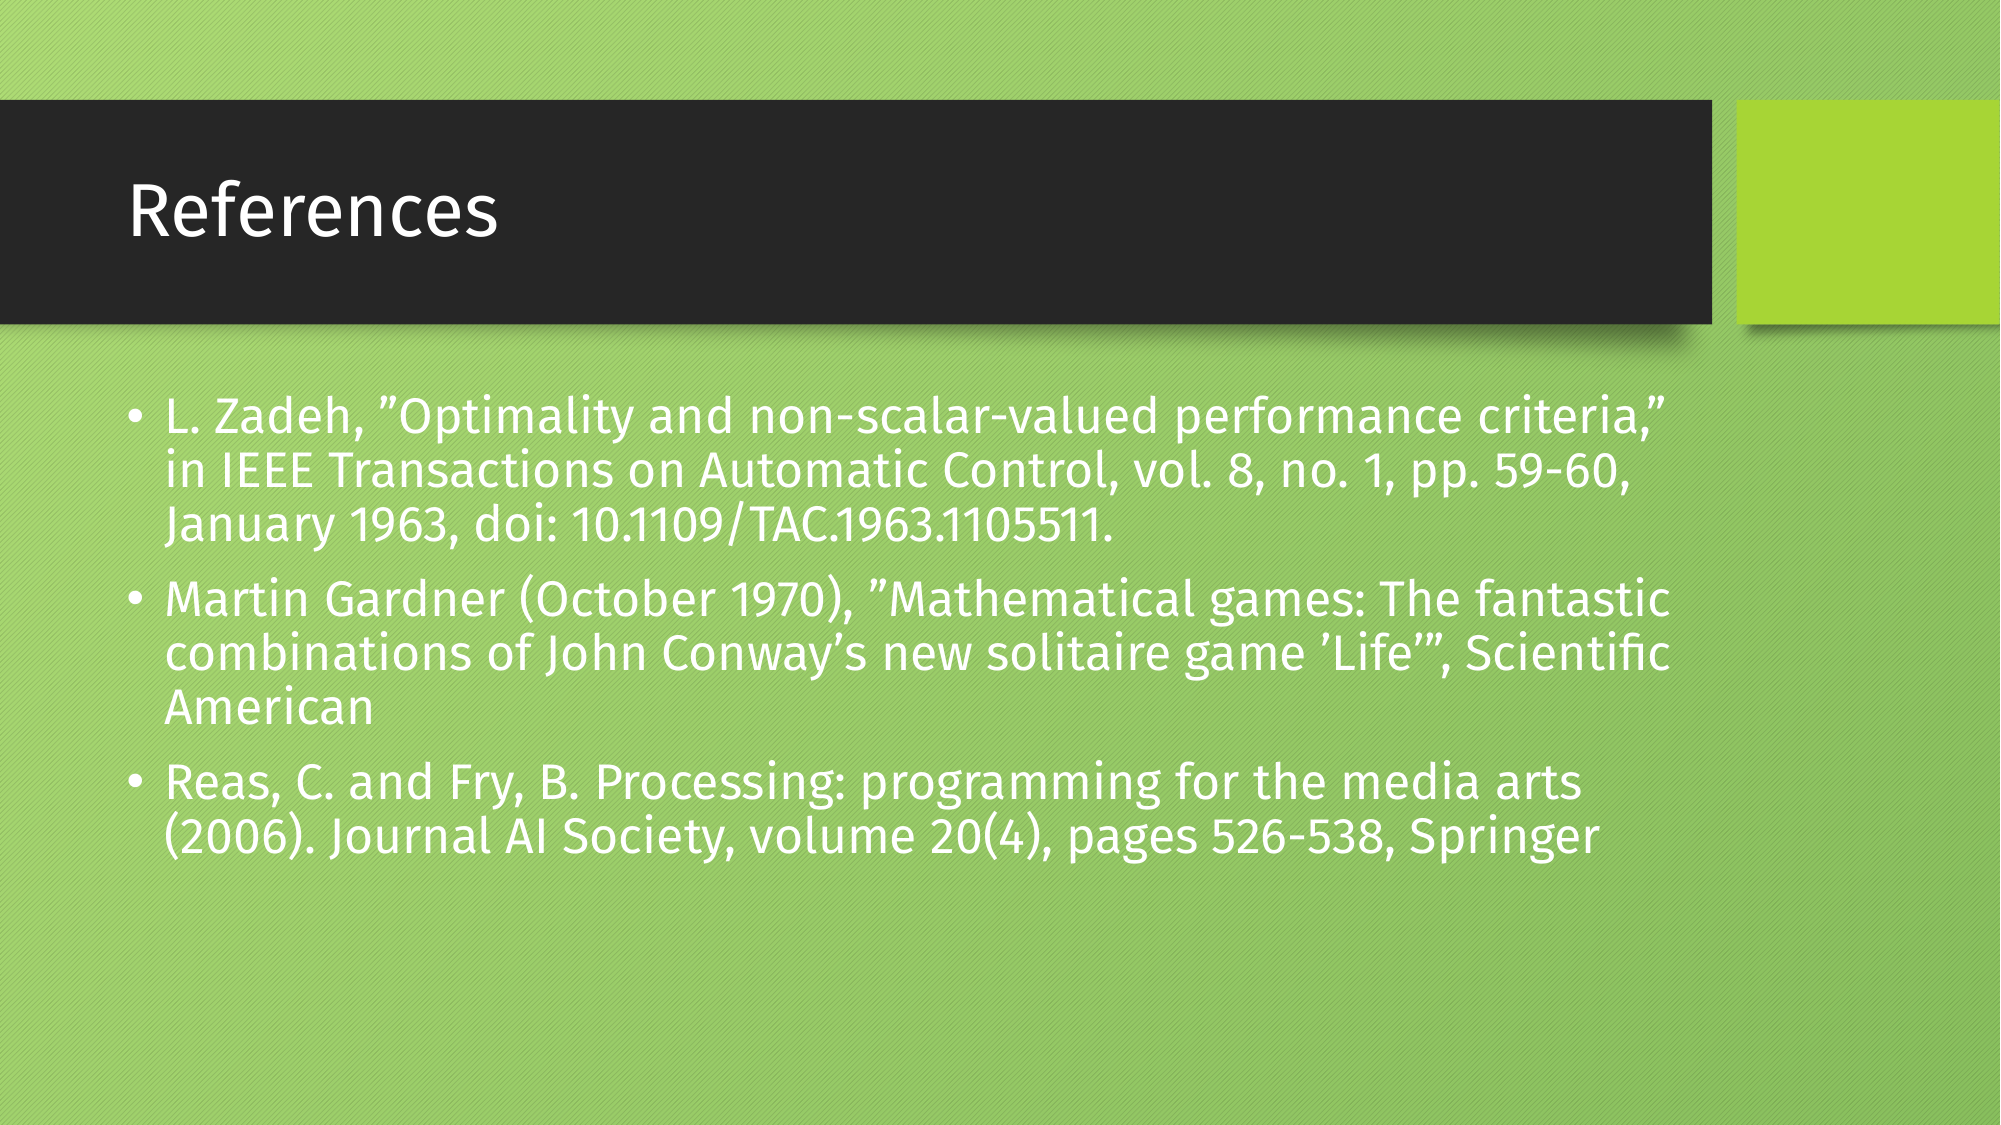

# References
L. Zadeh, ”Optimality and non-scalar-valued performance criteria,” in IEEE Transactions on Automatic Control, vol. 8, no. 1, pp. 59-60, January 1963, doi: 10.1109/TAC.1963.1105511.
Martin Gardner (October 1970), ”Mathematical games: The fantastic combinations of John Conway’s new solitaire game ’Life’”, Scientific American
Reas, C. and Fry, B. Processing: programming for the media arts (2006). Journal AI Society, volume 20(4), pages 526-538, Springer